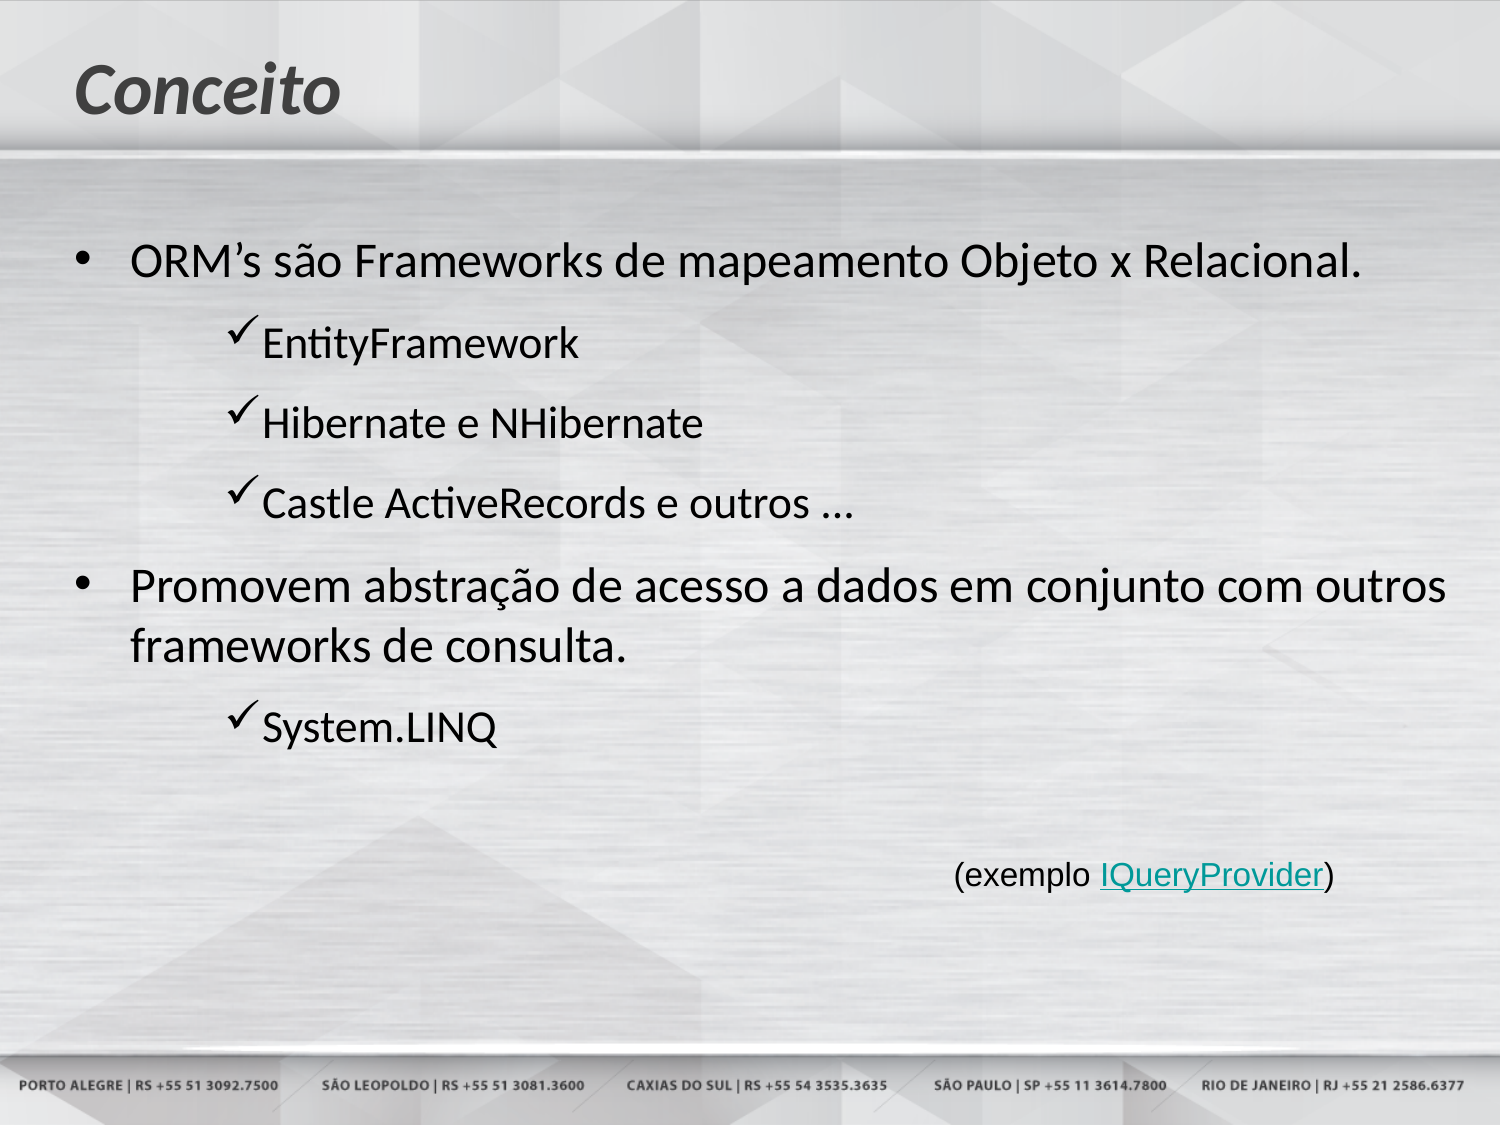

# Conceito
ORM’s são Frameworks de mapeamento Objeto x Relacional.
EntityFramework
Hibernate e NHibernate
Castle ActiveRecords e outros ...
Promovem abstração de acesso a dados em conjunto com outros frameworks de consulta.
System.LINQ
(exemplo IQueryProvider)